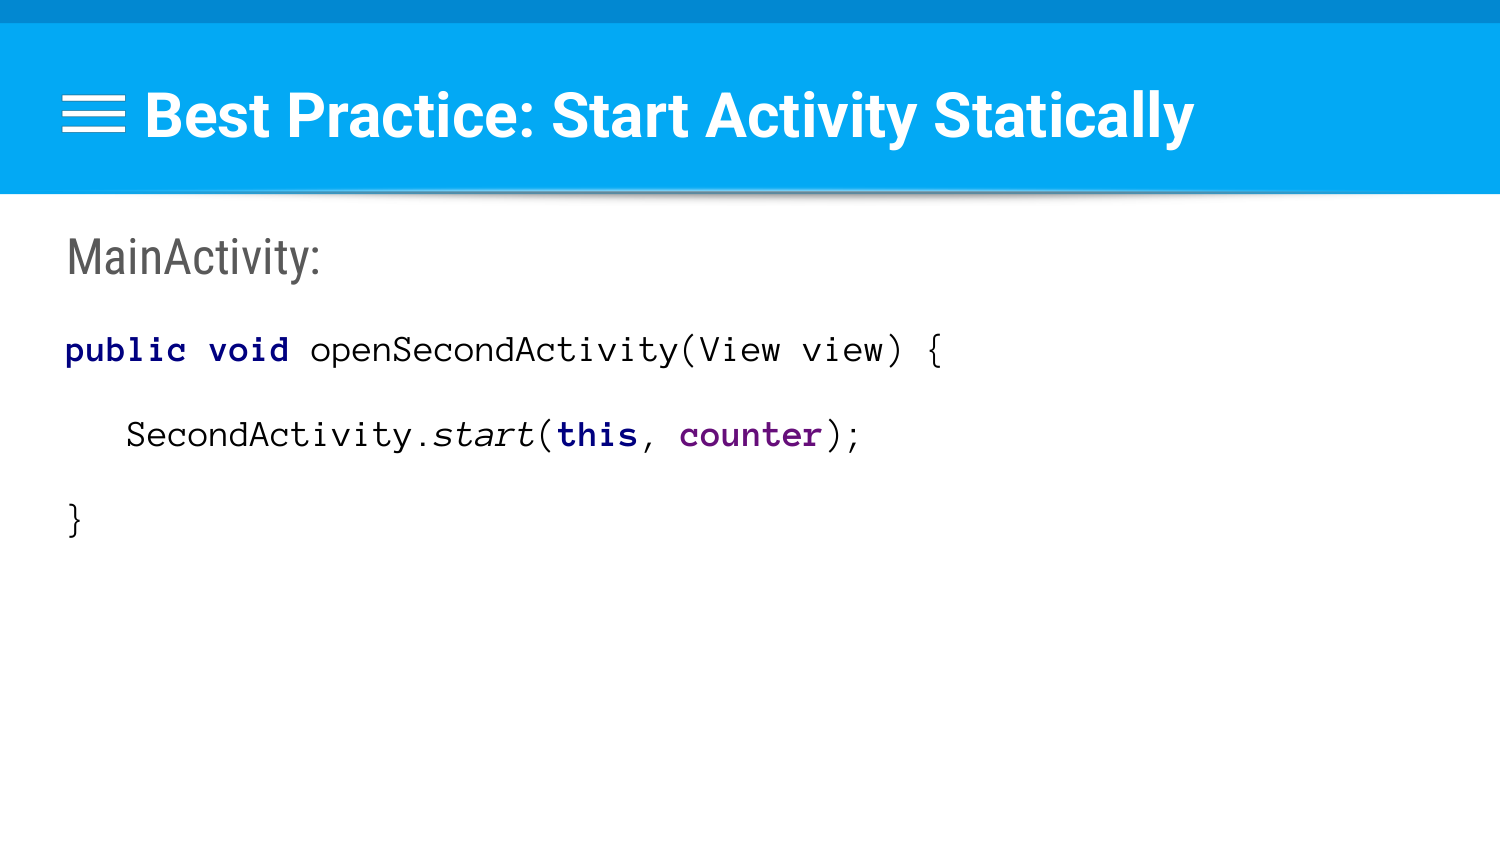

# Best Practice: Start Activity Statically
MainActivity:
public void openSecondActivity(View view) {
   SecondActivity.start(this, counter);
}